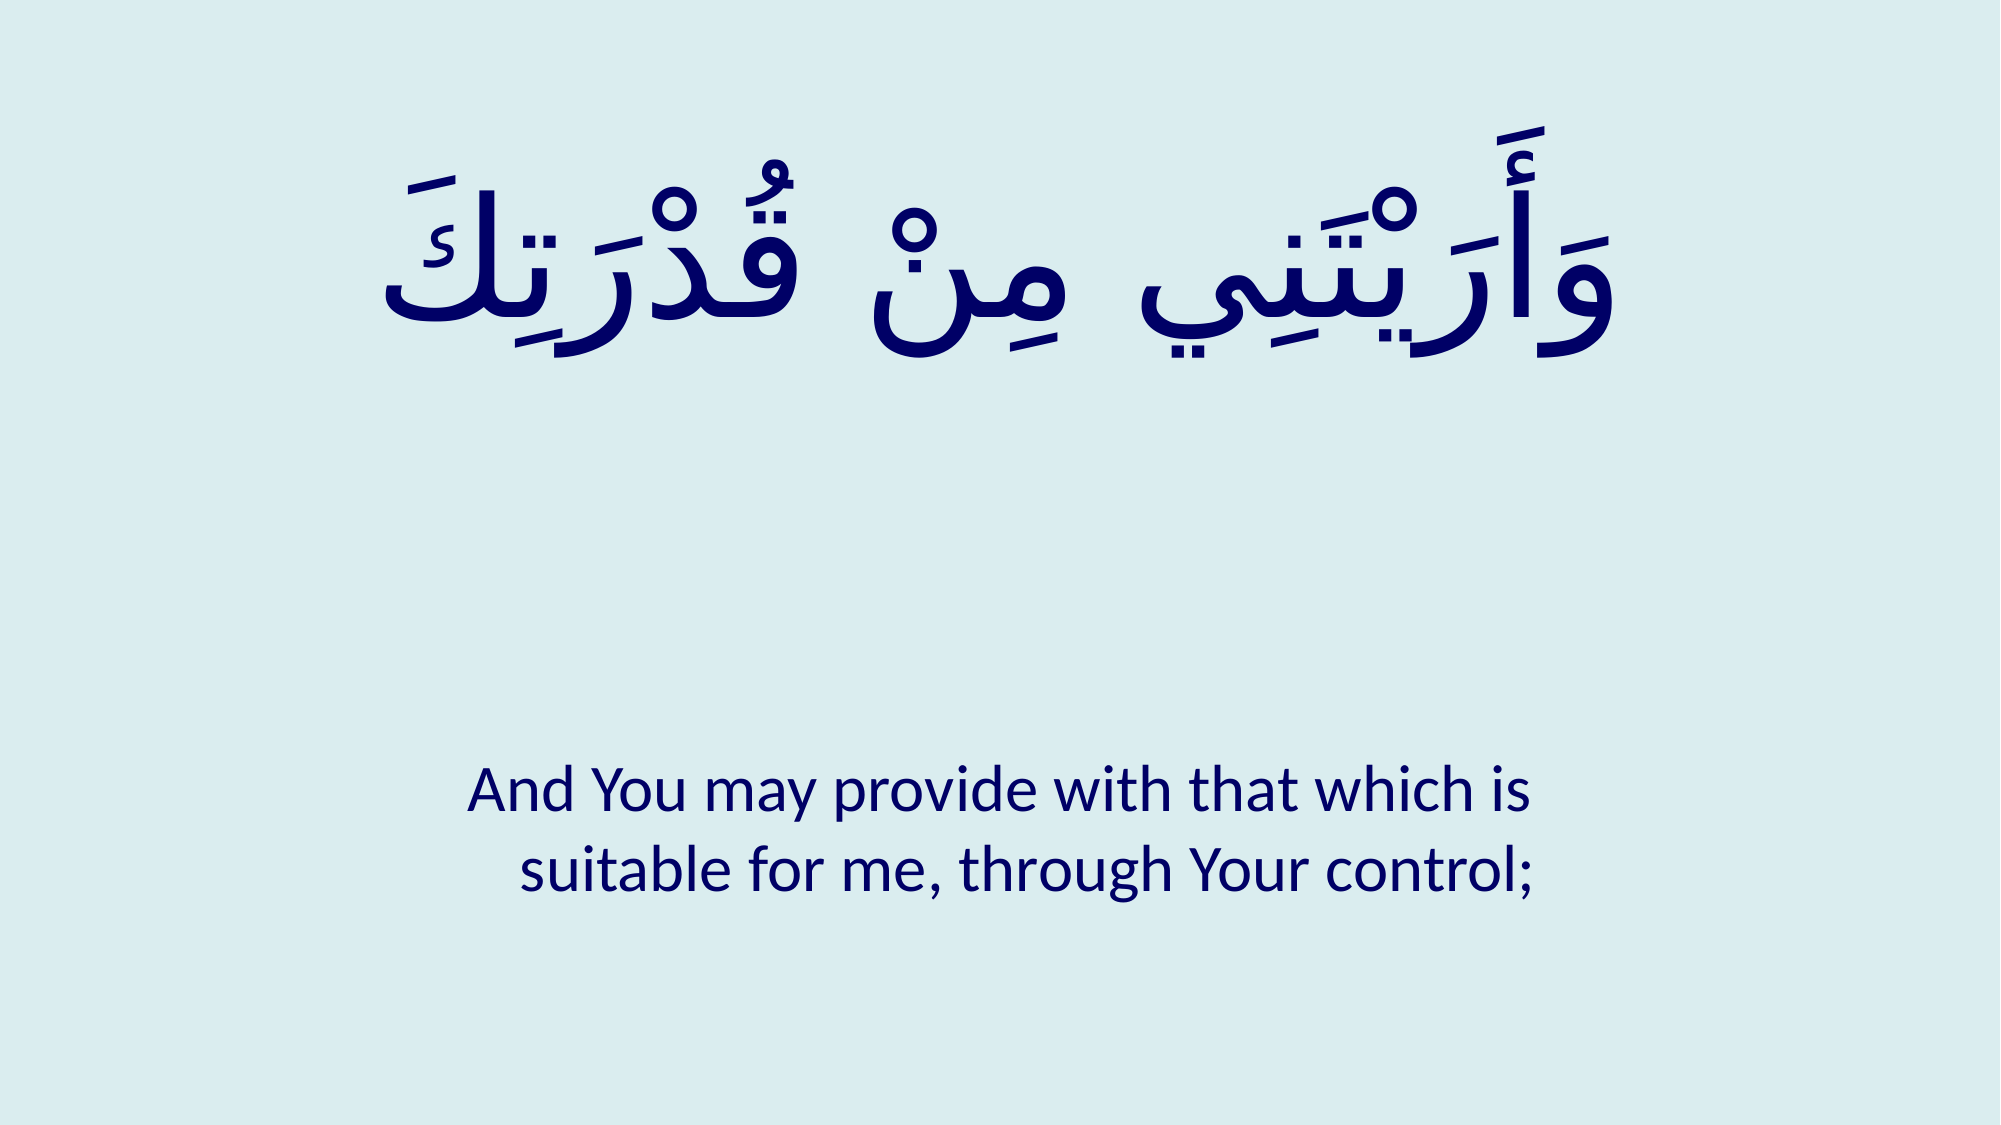

# وَأَرَيْتَنِي مِنْ قُدْرَتِكَ
And You may provide with that which is suitable for me, through Your control;